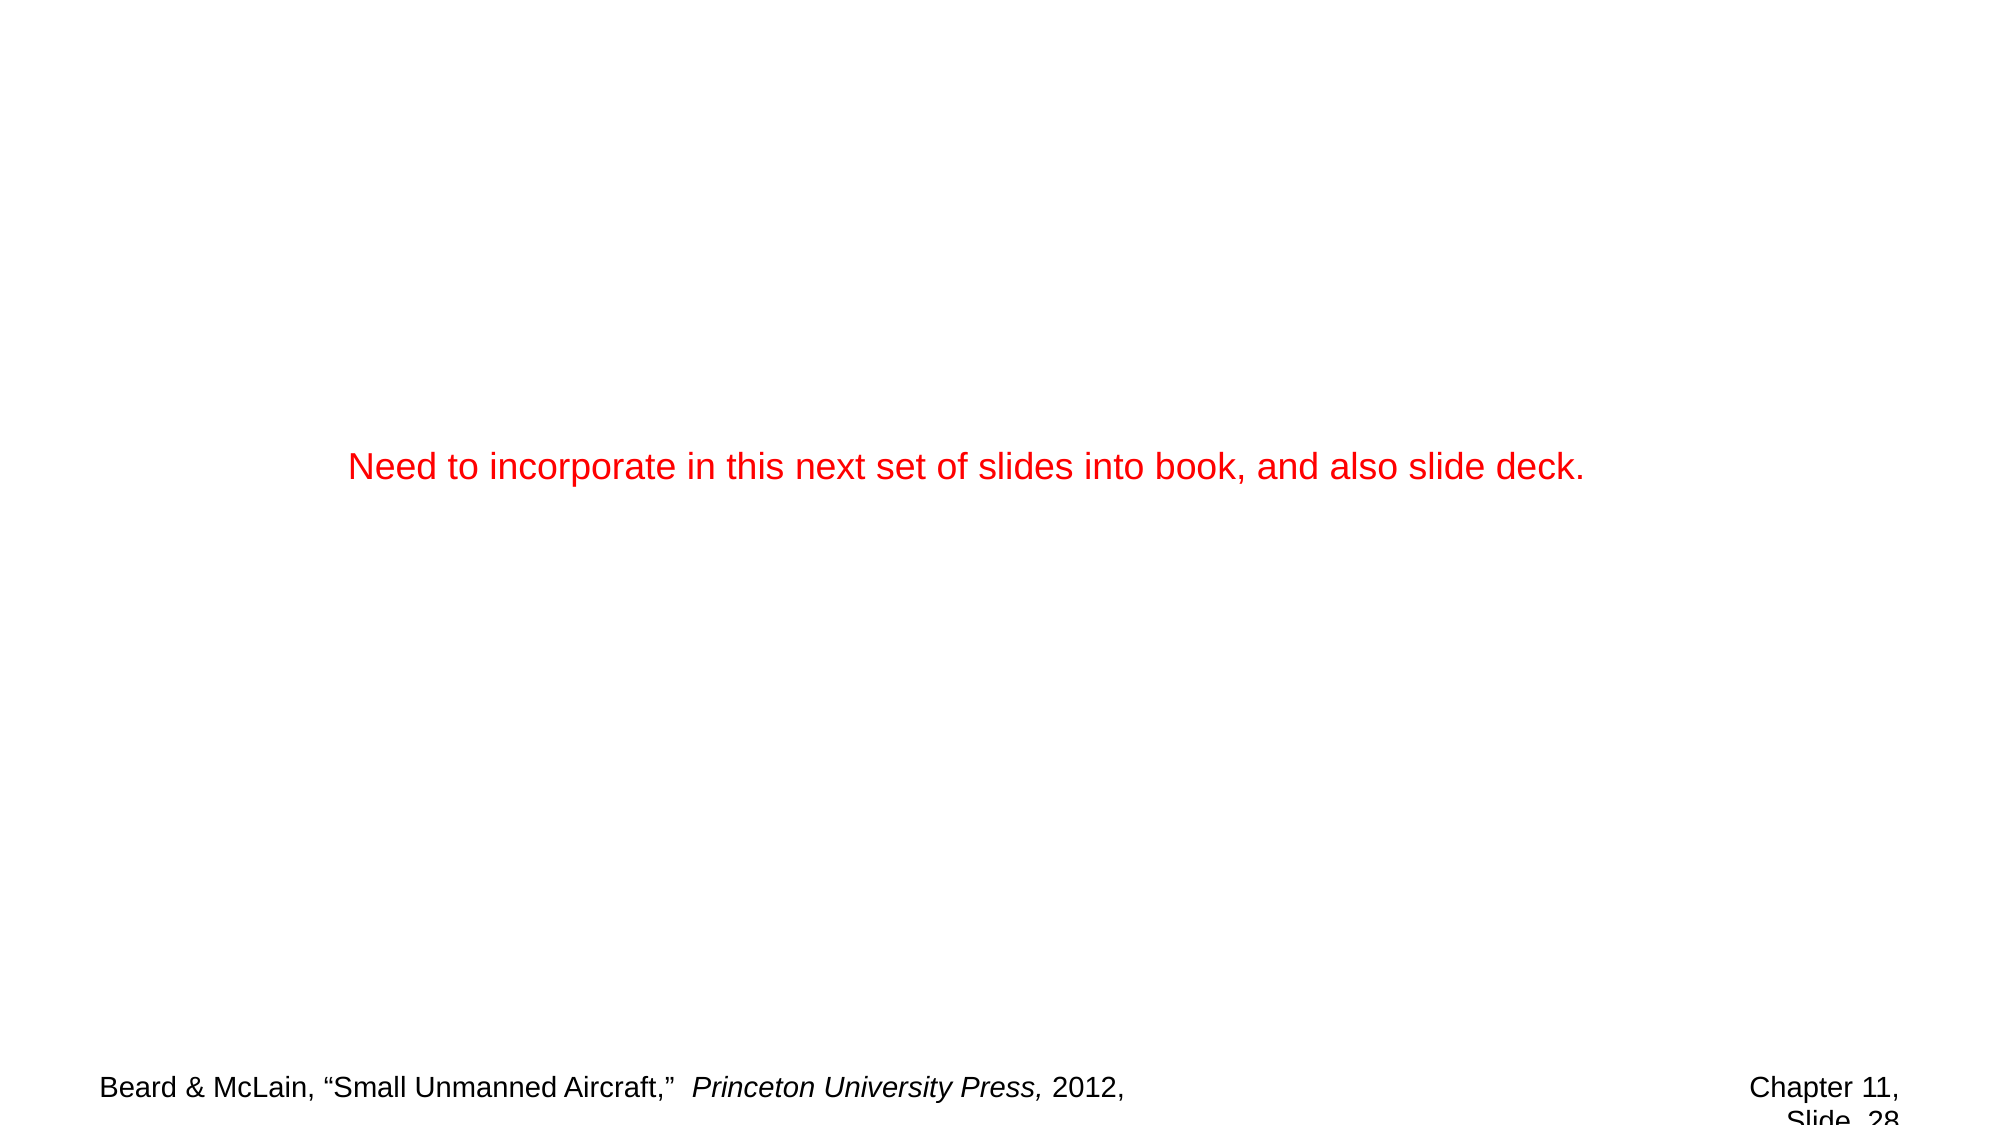

#
Need to incorporate in this next set of slides into book, and also slide deck.